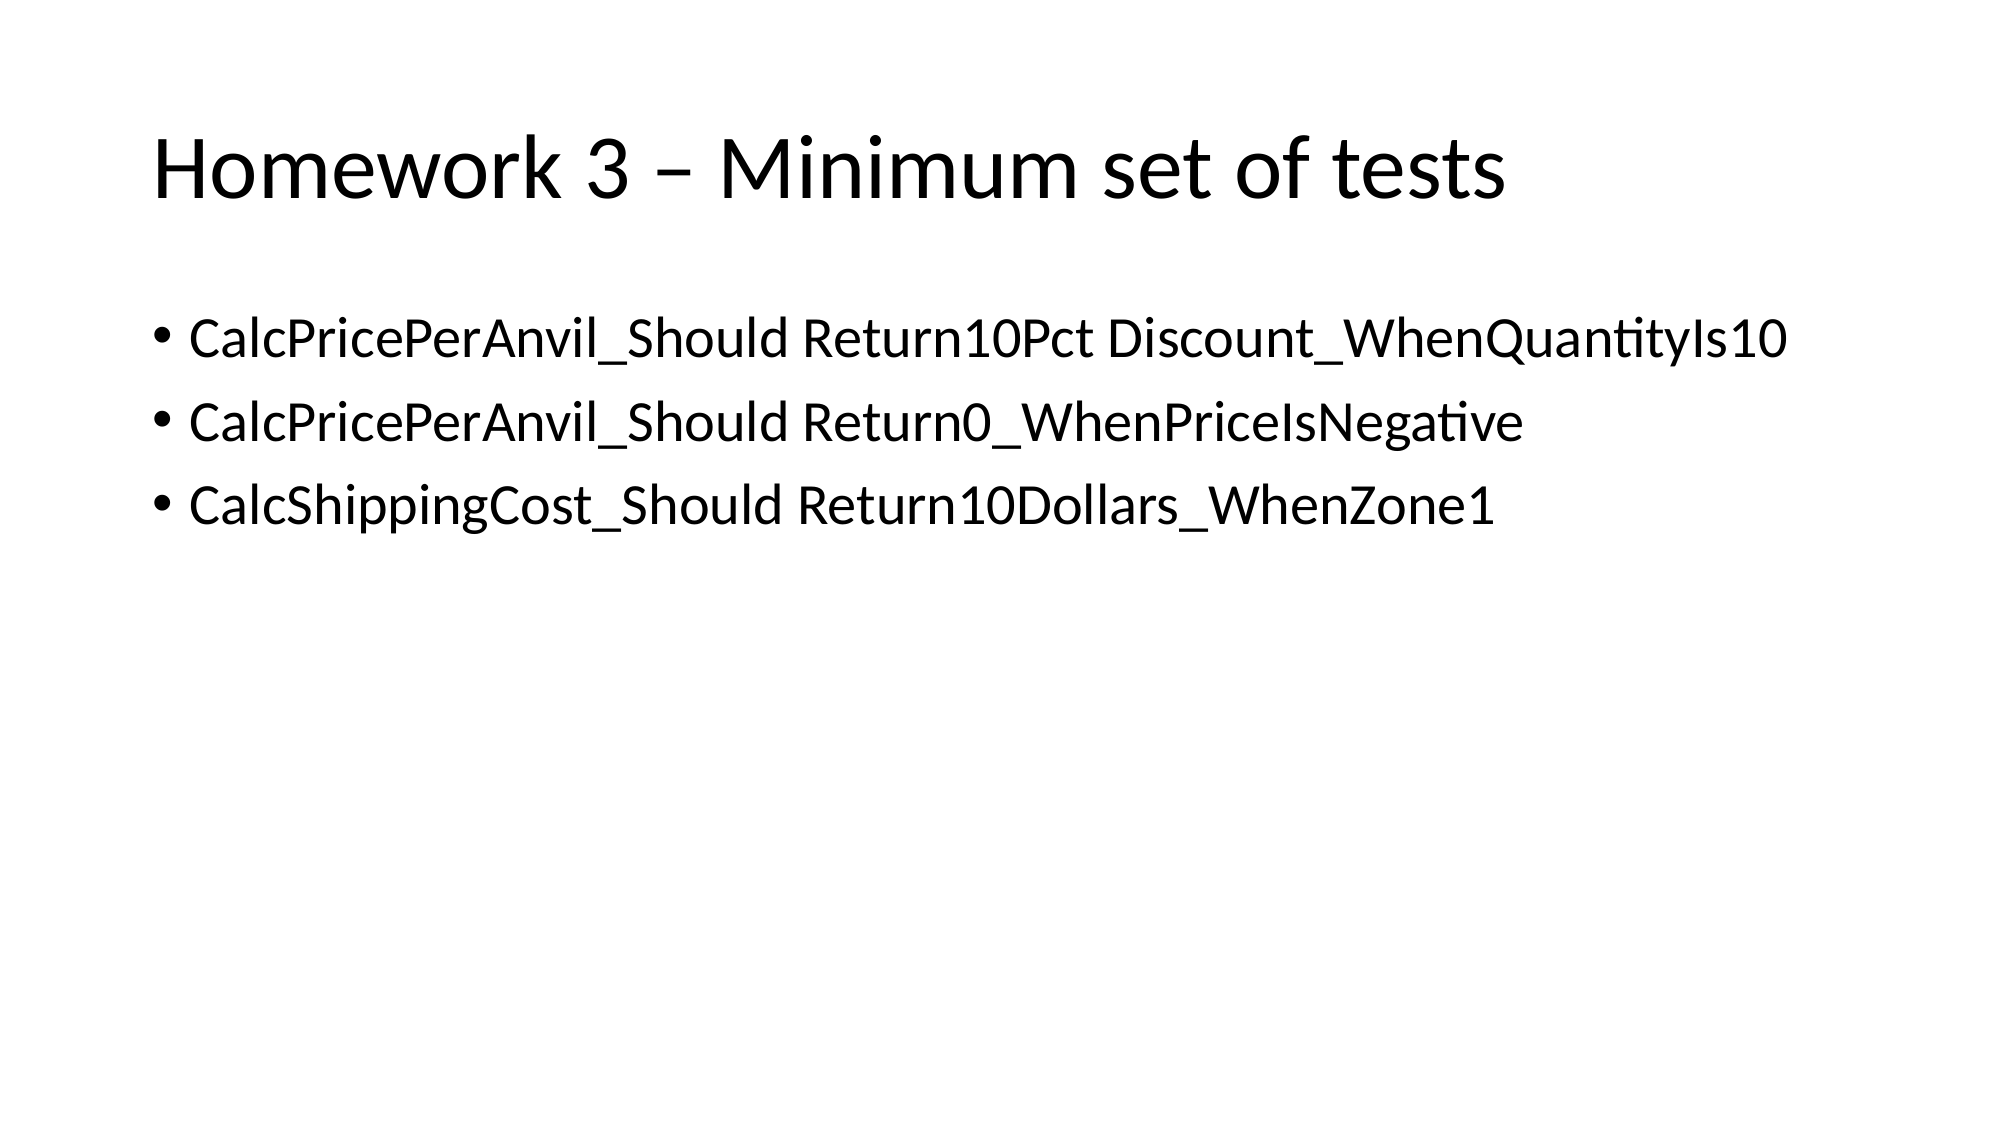

# Homework 3 – Minimum set of tests
CalcPricePerAnvil_Should Return10Pct Discount_WhenQuantityIs10
CalcPricePerAnvil_Should Return0_WhenPriceIsNegative
CalcShippingCost_Should Return10Dollars_WhenZone1